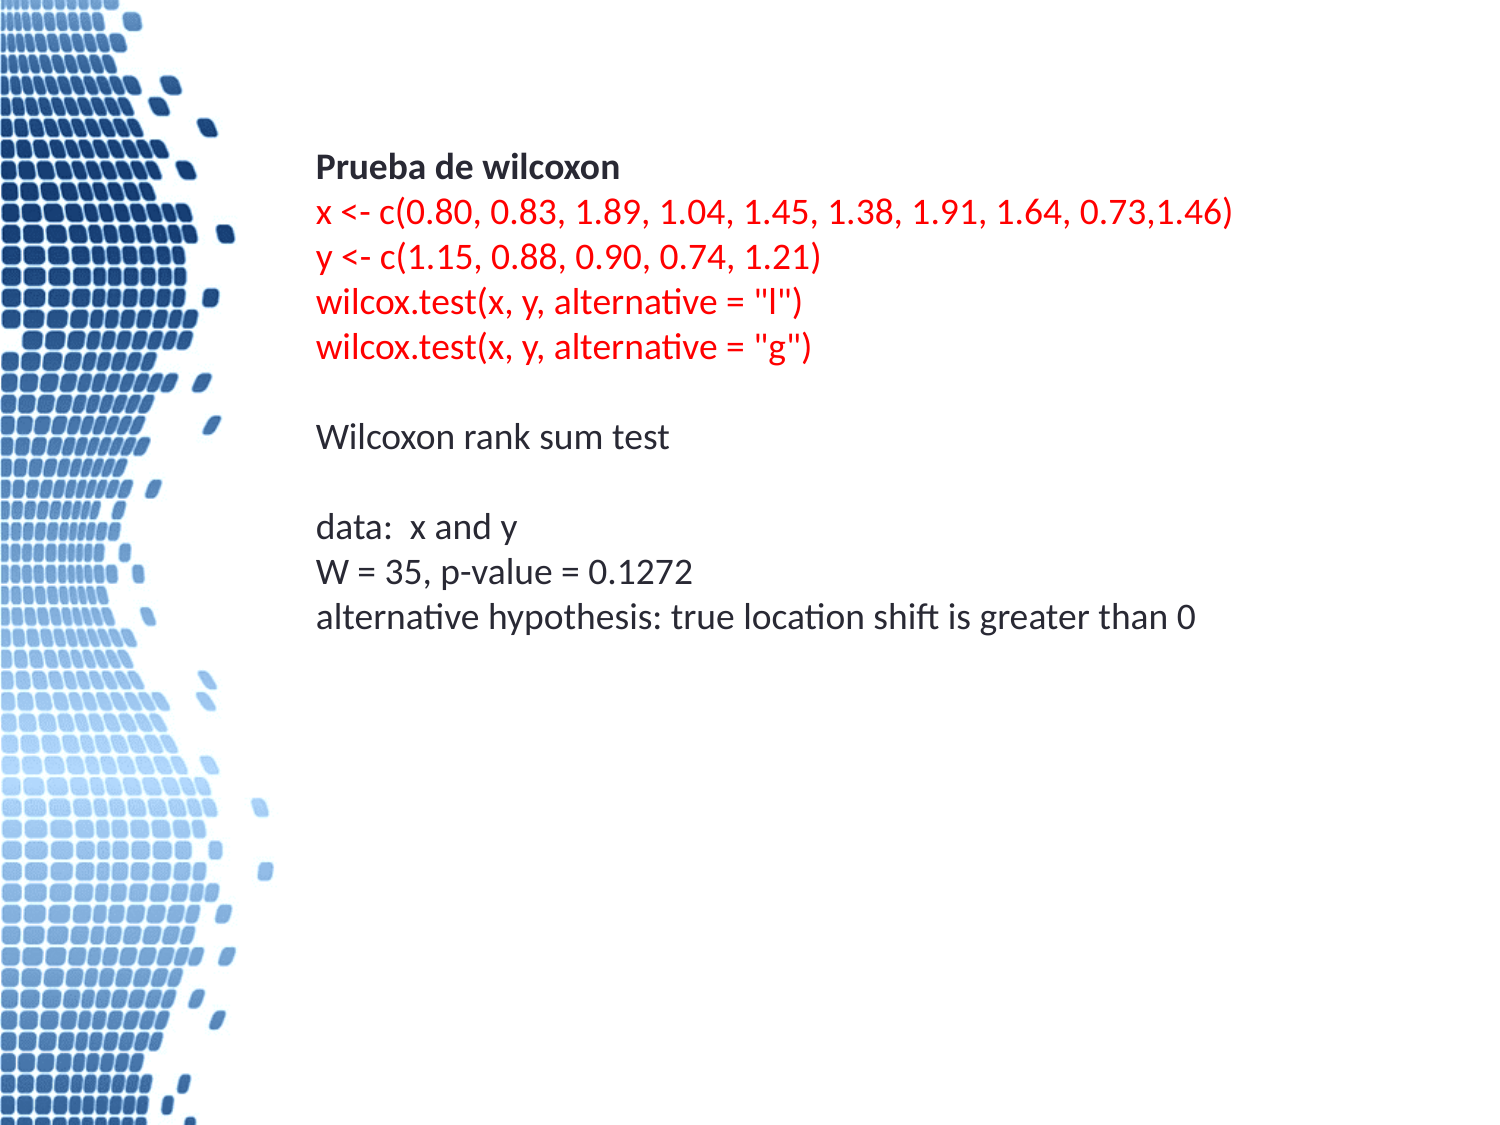

Prueba de wilcoxon
x <- c(0.80, 0.83, 1.89, 1.04, 1.45, 1.38, 1.91, 1.64, 0.73,1.46)
y <- c(1.15, 0.88, 0.90, 0.74, 1.21)
wilcox.test(x, y, alternative = "l")
wilcox.test(x, y, alternative = "g")

Wilcoxon rank sum test

data:  x and y
W = 35, p-value = 0.1272
alternative hypothesis: true location shift is greater than 0